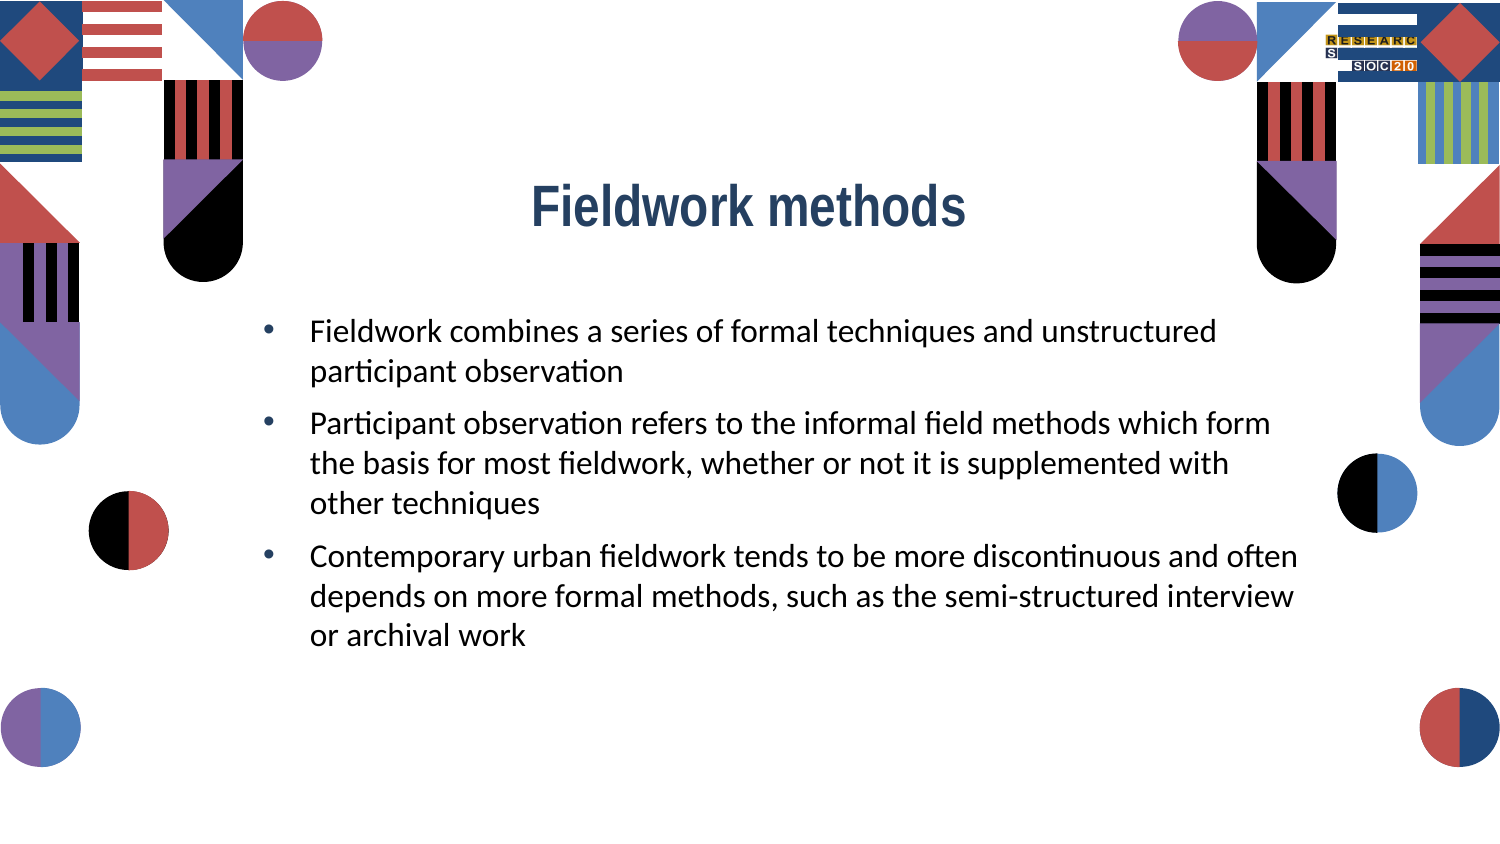

Fieldwork methods
Fieldwork combines a series of formal techniques and unstructured participant observation
Participant observation refers to the informal field methods which form the basis for most fieldwork, whether or not it is supplemented with other techniques
Contemporary urban fieldwork tends to be more discontinuous and often depends on more formal methods, such as the semi-structured interview or archival work